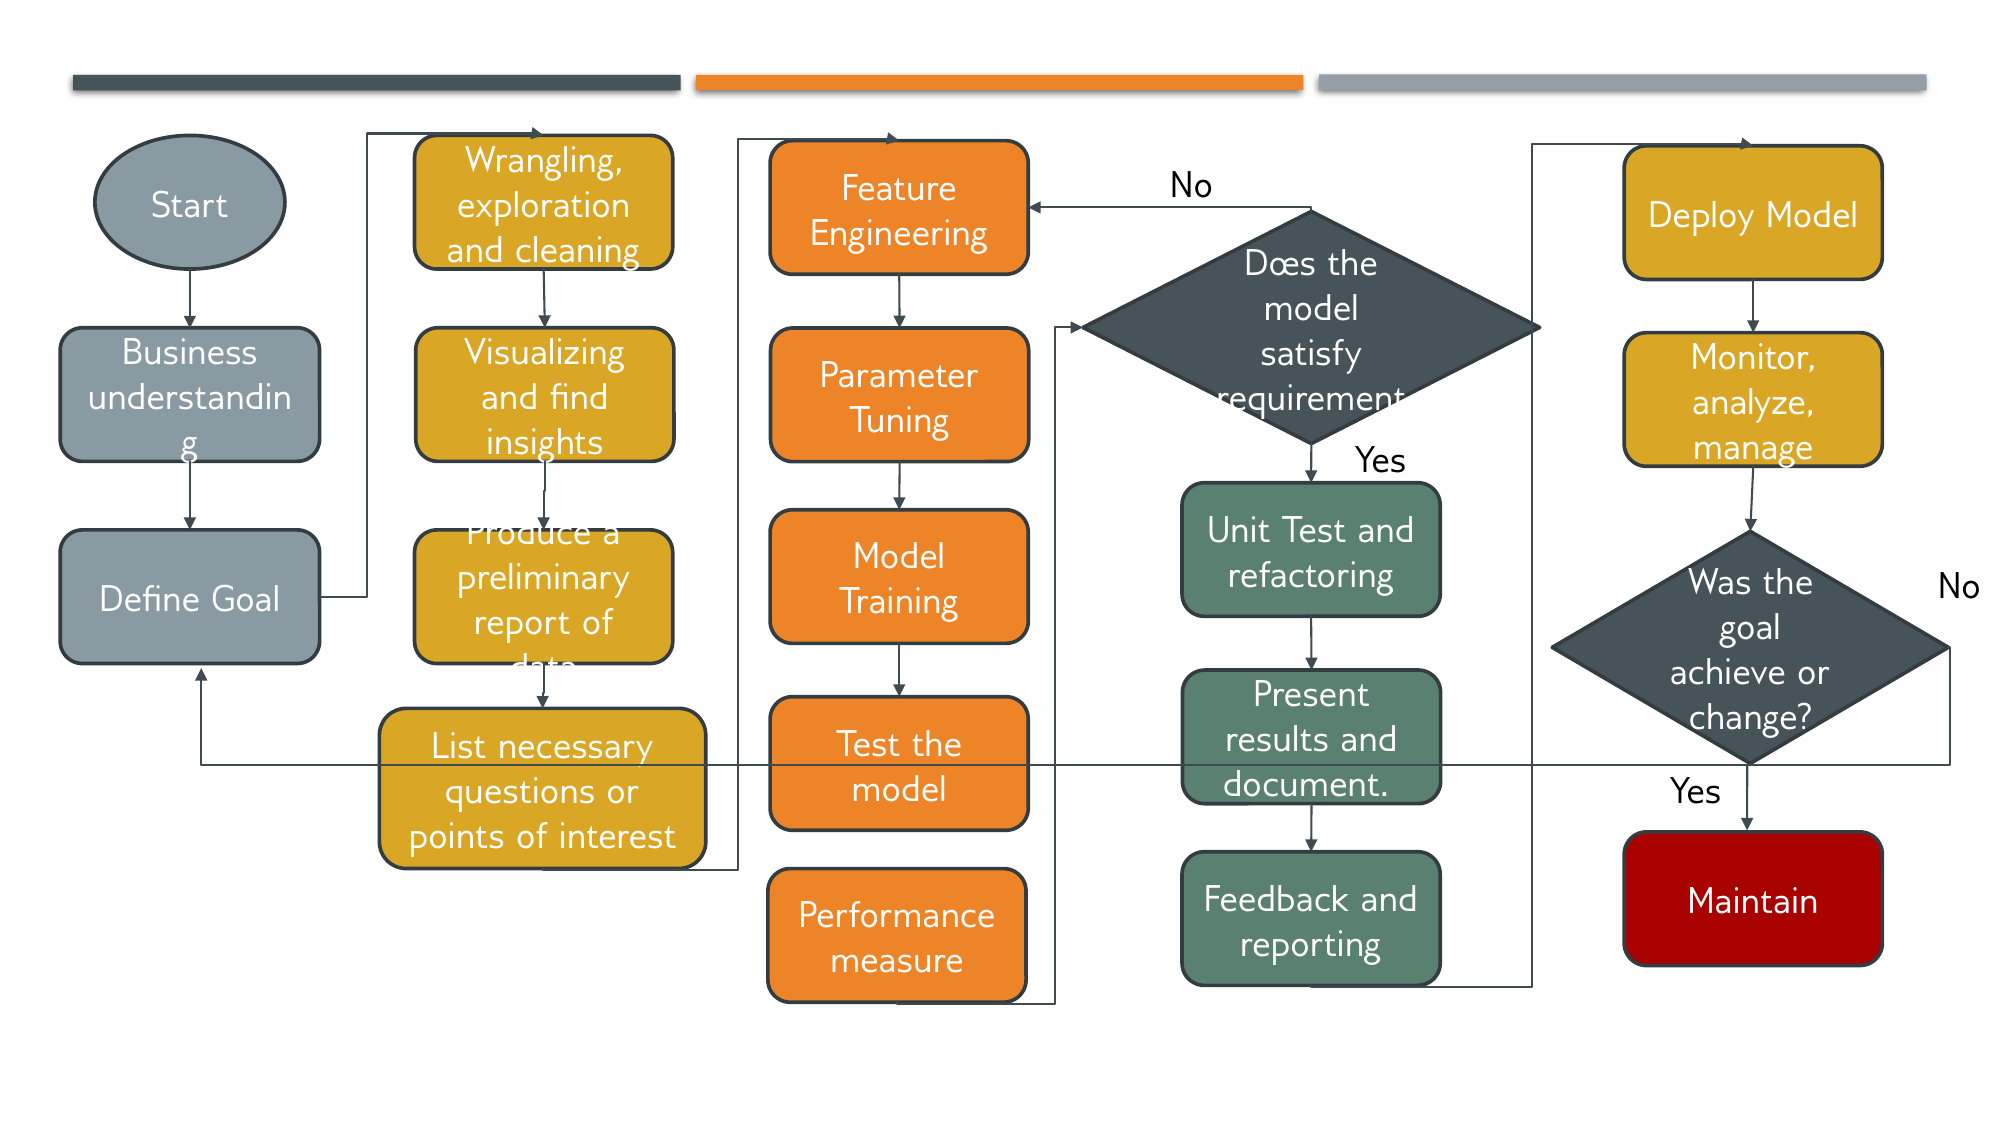

Start
Wrangling, exploration and cleaning
Feature Engineering
Deploy Model
No
Does the model satisfy requirement
Business understanding
Visualizing and find insights
Parameter Tuning
Monitor, analyze, manage
Yes
Unit Test and refactoring
Model Training
Define Goal
Produce a preliminary report of data
Was the goal achieve or change?
No
Present results and document.
Test the model
List necessary questions or points of interest
Yes
Maintain
Feedback and reporting
Performance measure